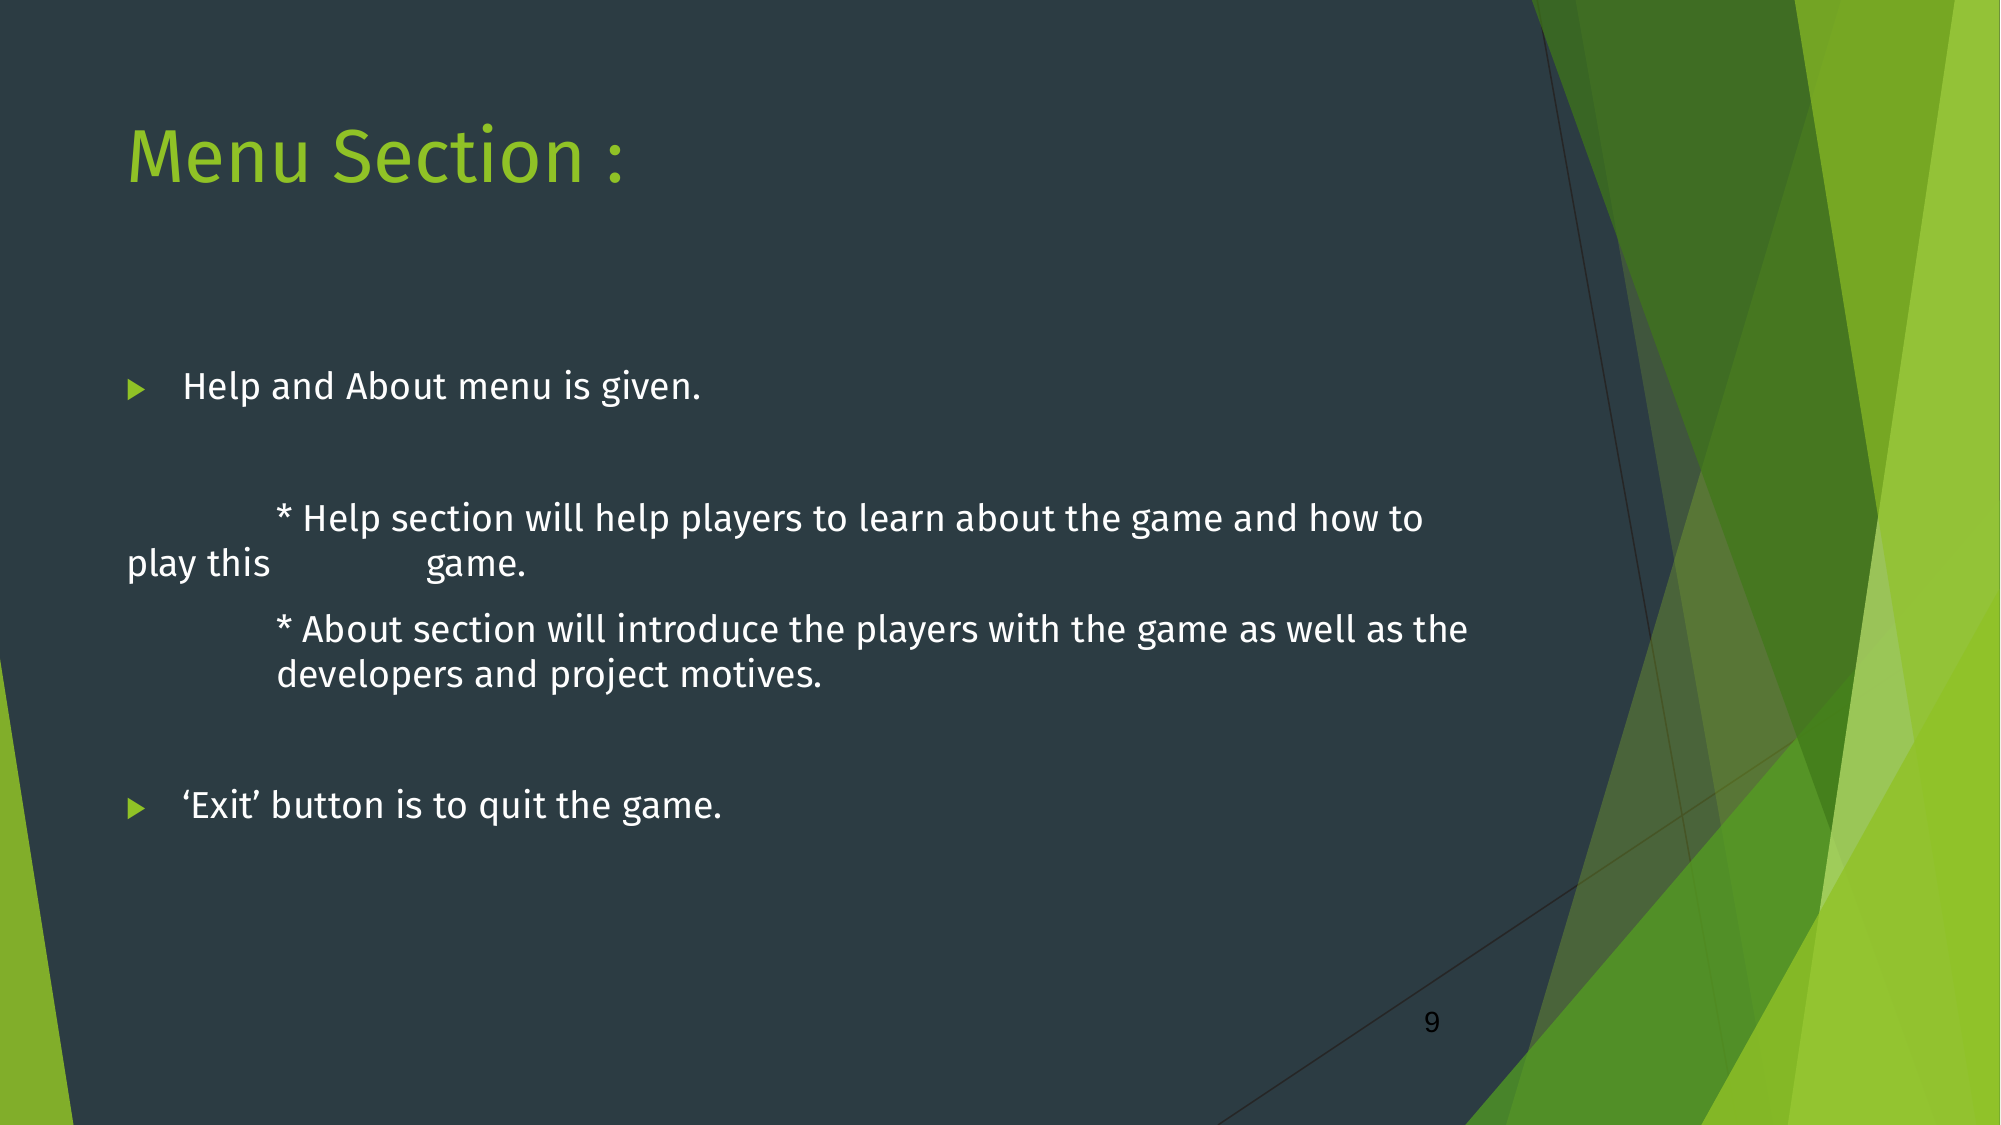

# Menu Section :
Help and About menu is given.

	* Help section will help players to learn about the game and how to play this 	game.
	* About section will introduce the players with the game as well as the 	developers and project motives.

‘Exit’ button is to quit the game.

9